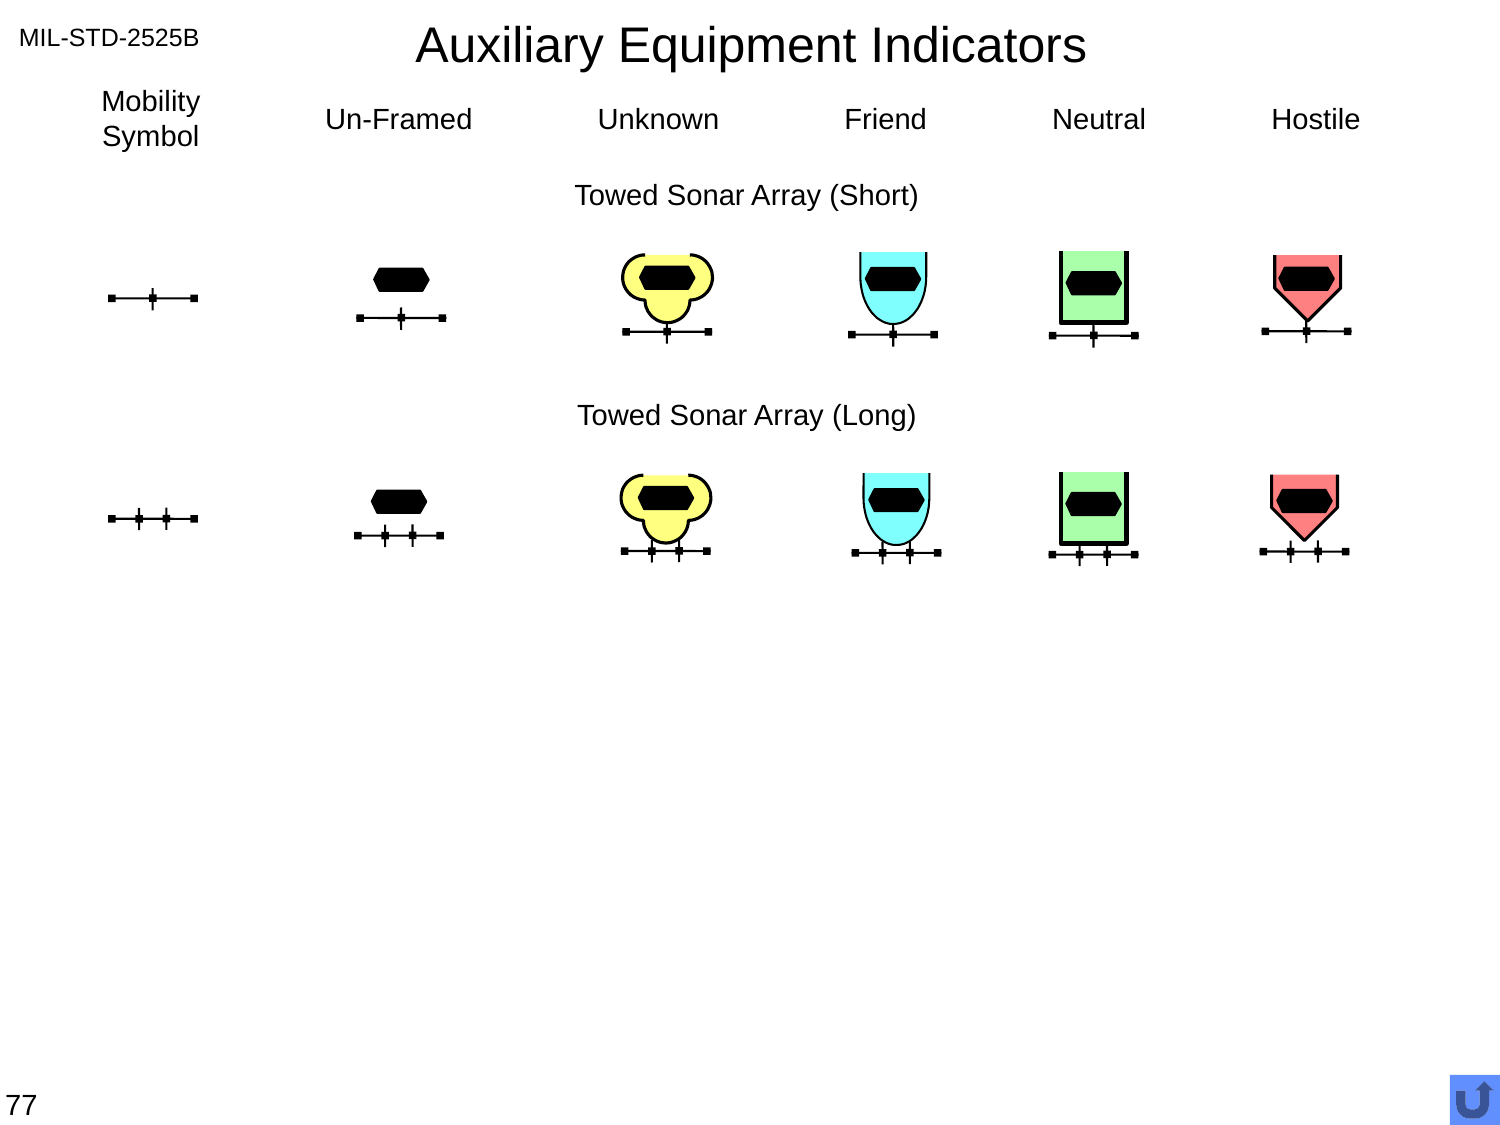

# Auxiliary Equipment Indicators
MIL-STD-2525B
Mobility
Symbol
Un-Framed
Unknown
Friend
Neutral
Hostile
Towed Sonar Array (Short)

Towed Sonar Array (Long)

77